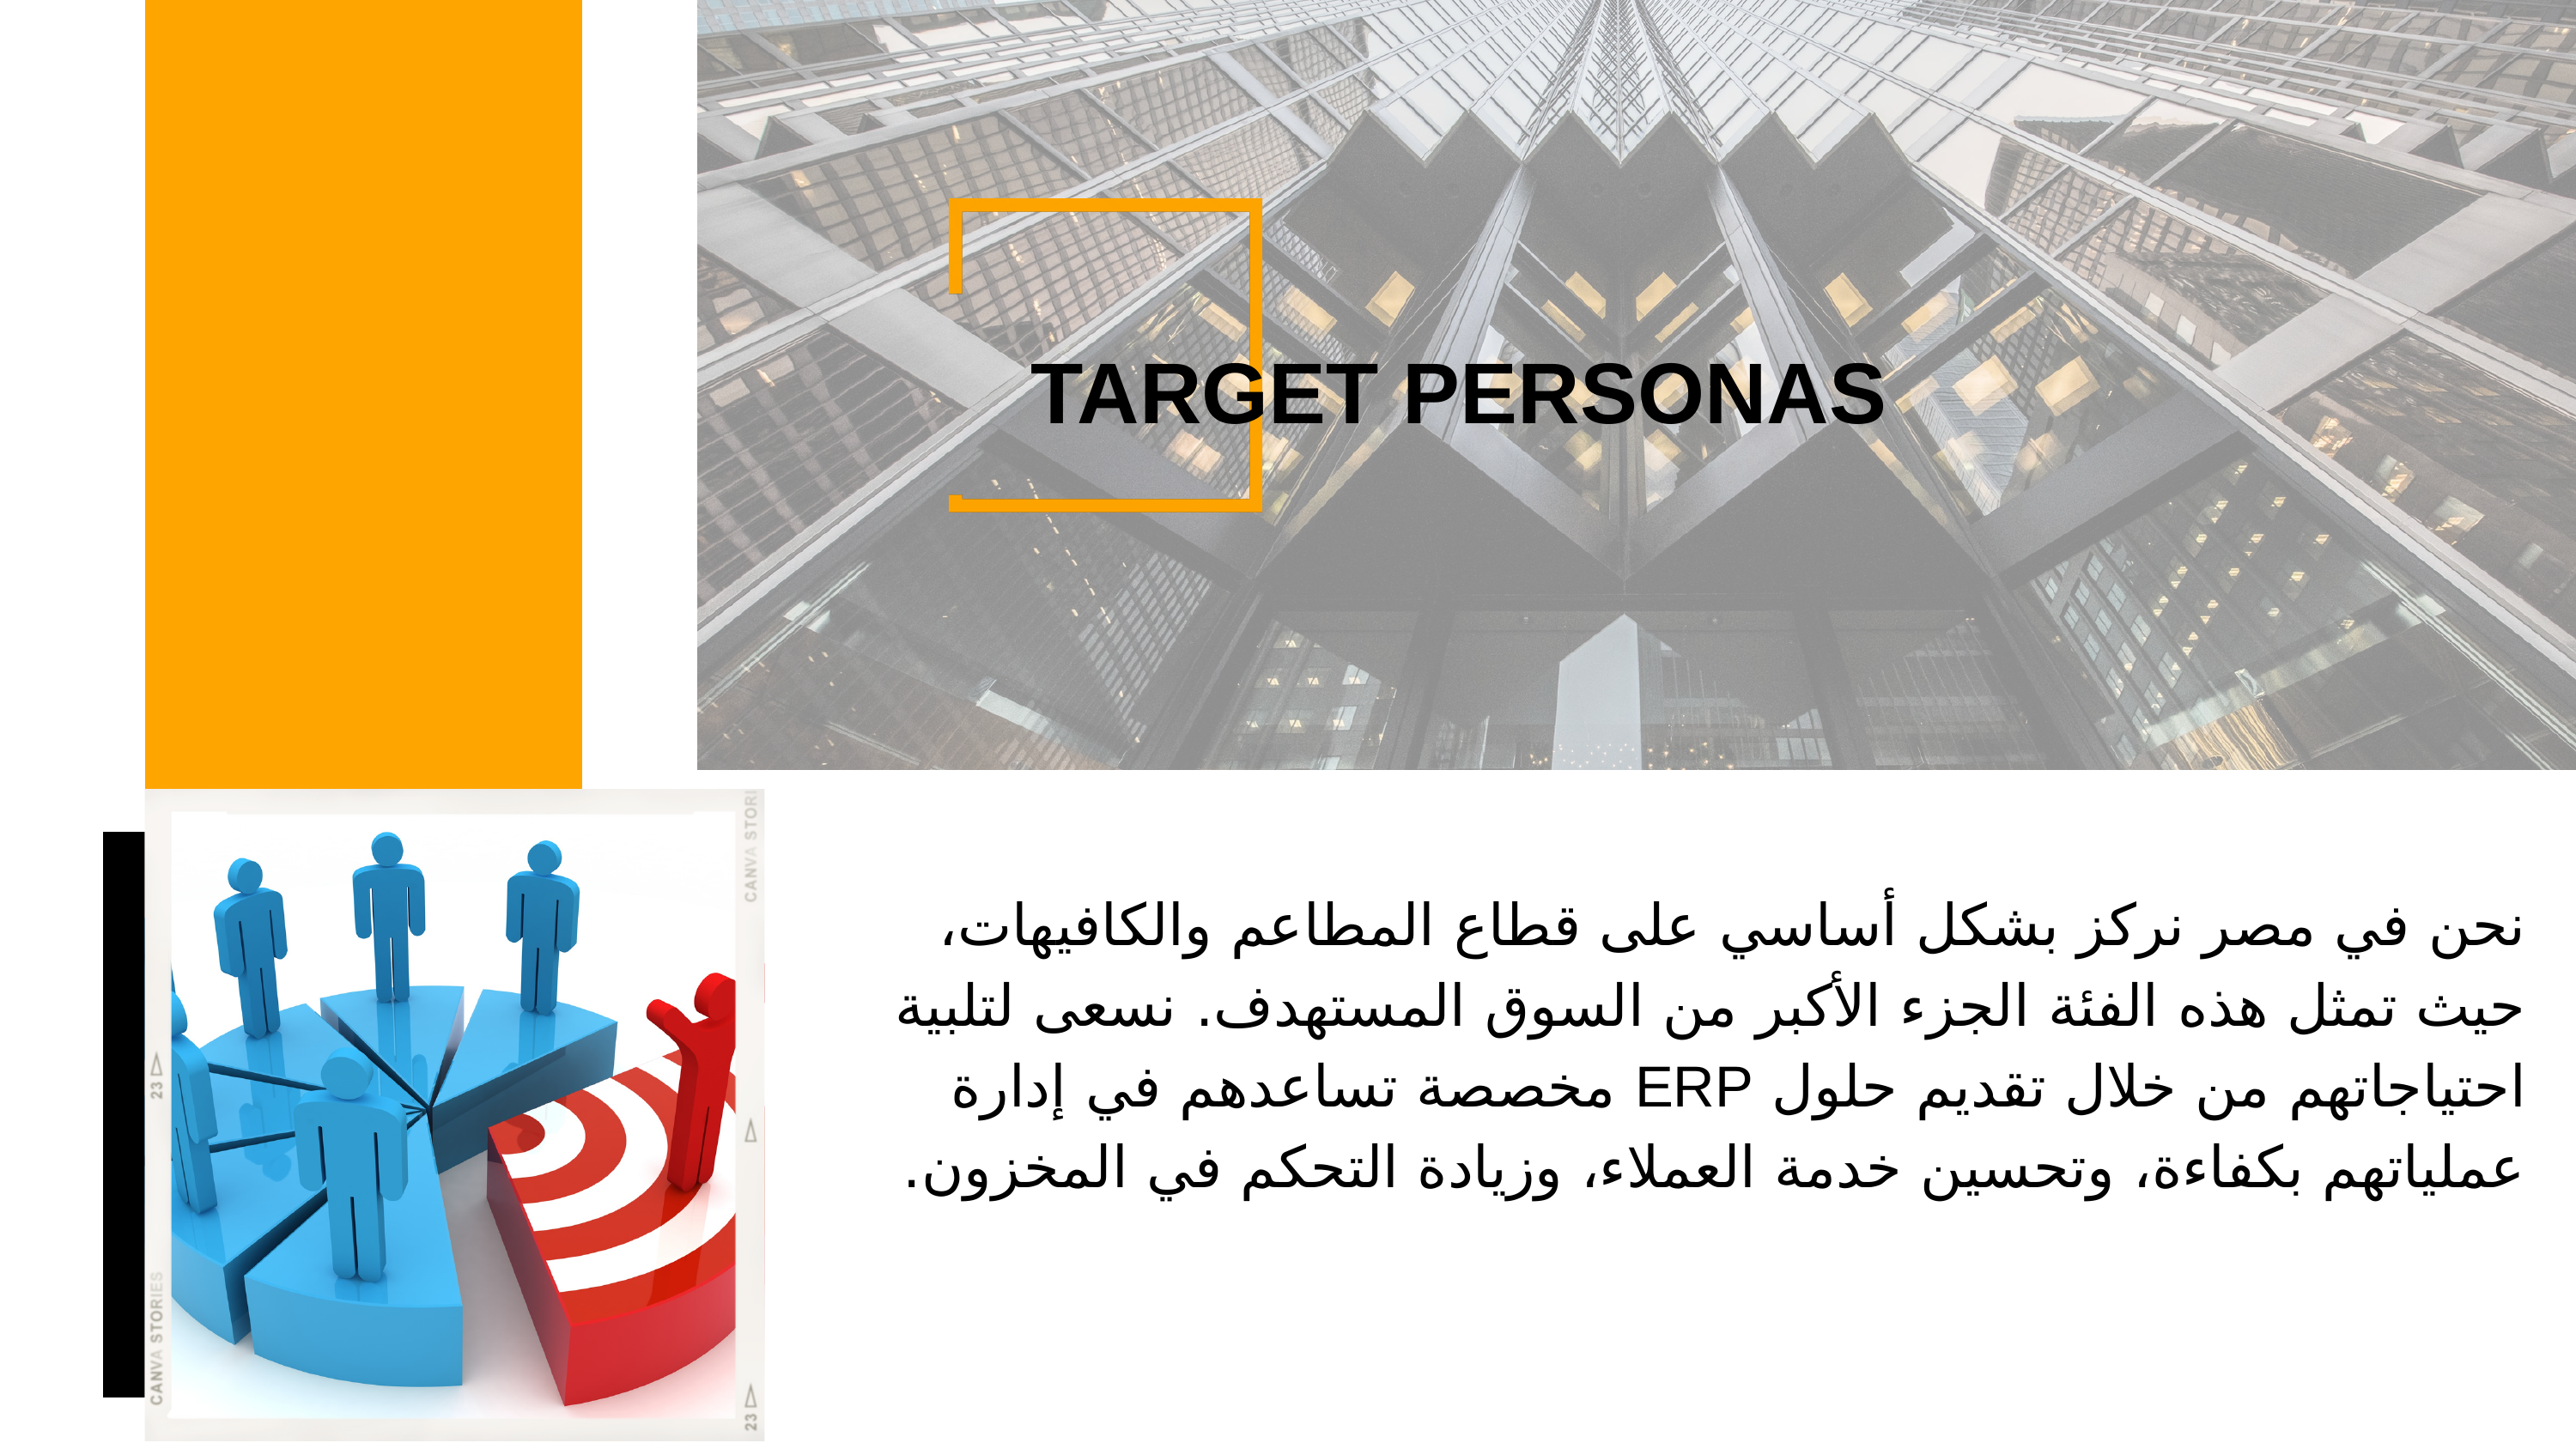

TARGET PERSONAS

نحن في مصر نركز بشكل أساسي على قطاع المطاعم والكافيهات، حيث تمثل هذه الفئة الجزء الأكبر من السوق المستهدف. نسعى لتلبية احتياجاتهم من خلال تقديم حلول ERP مخصصة تساعدهم في إدارة عملياتهم بكفاءة، وتحسين خدمة العملاء، وزيادة التحكم في المخزون.